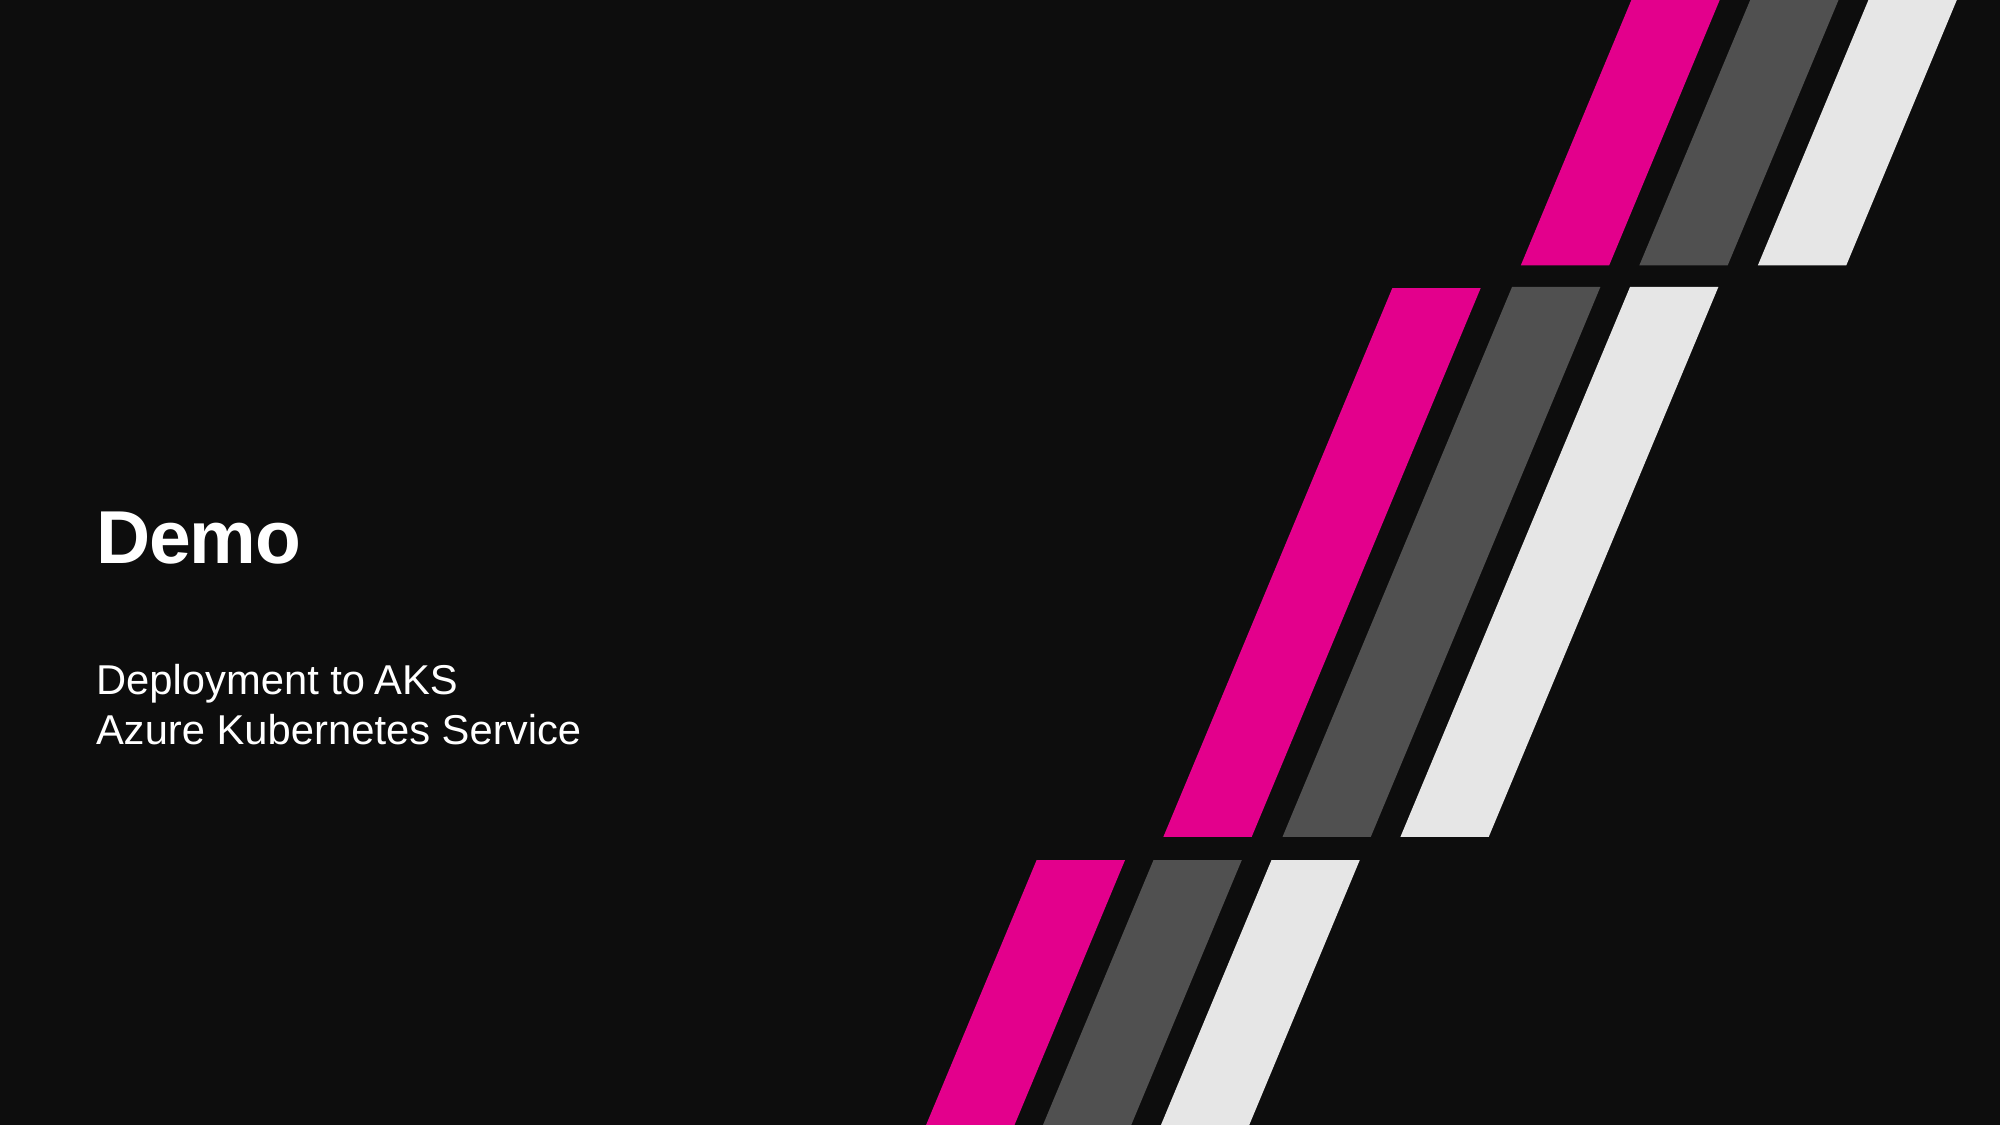

# Demo
Deployment to AKS
Azure Kubernetes Service